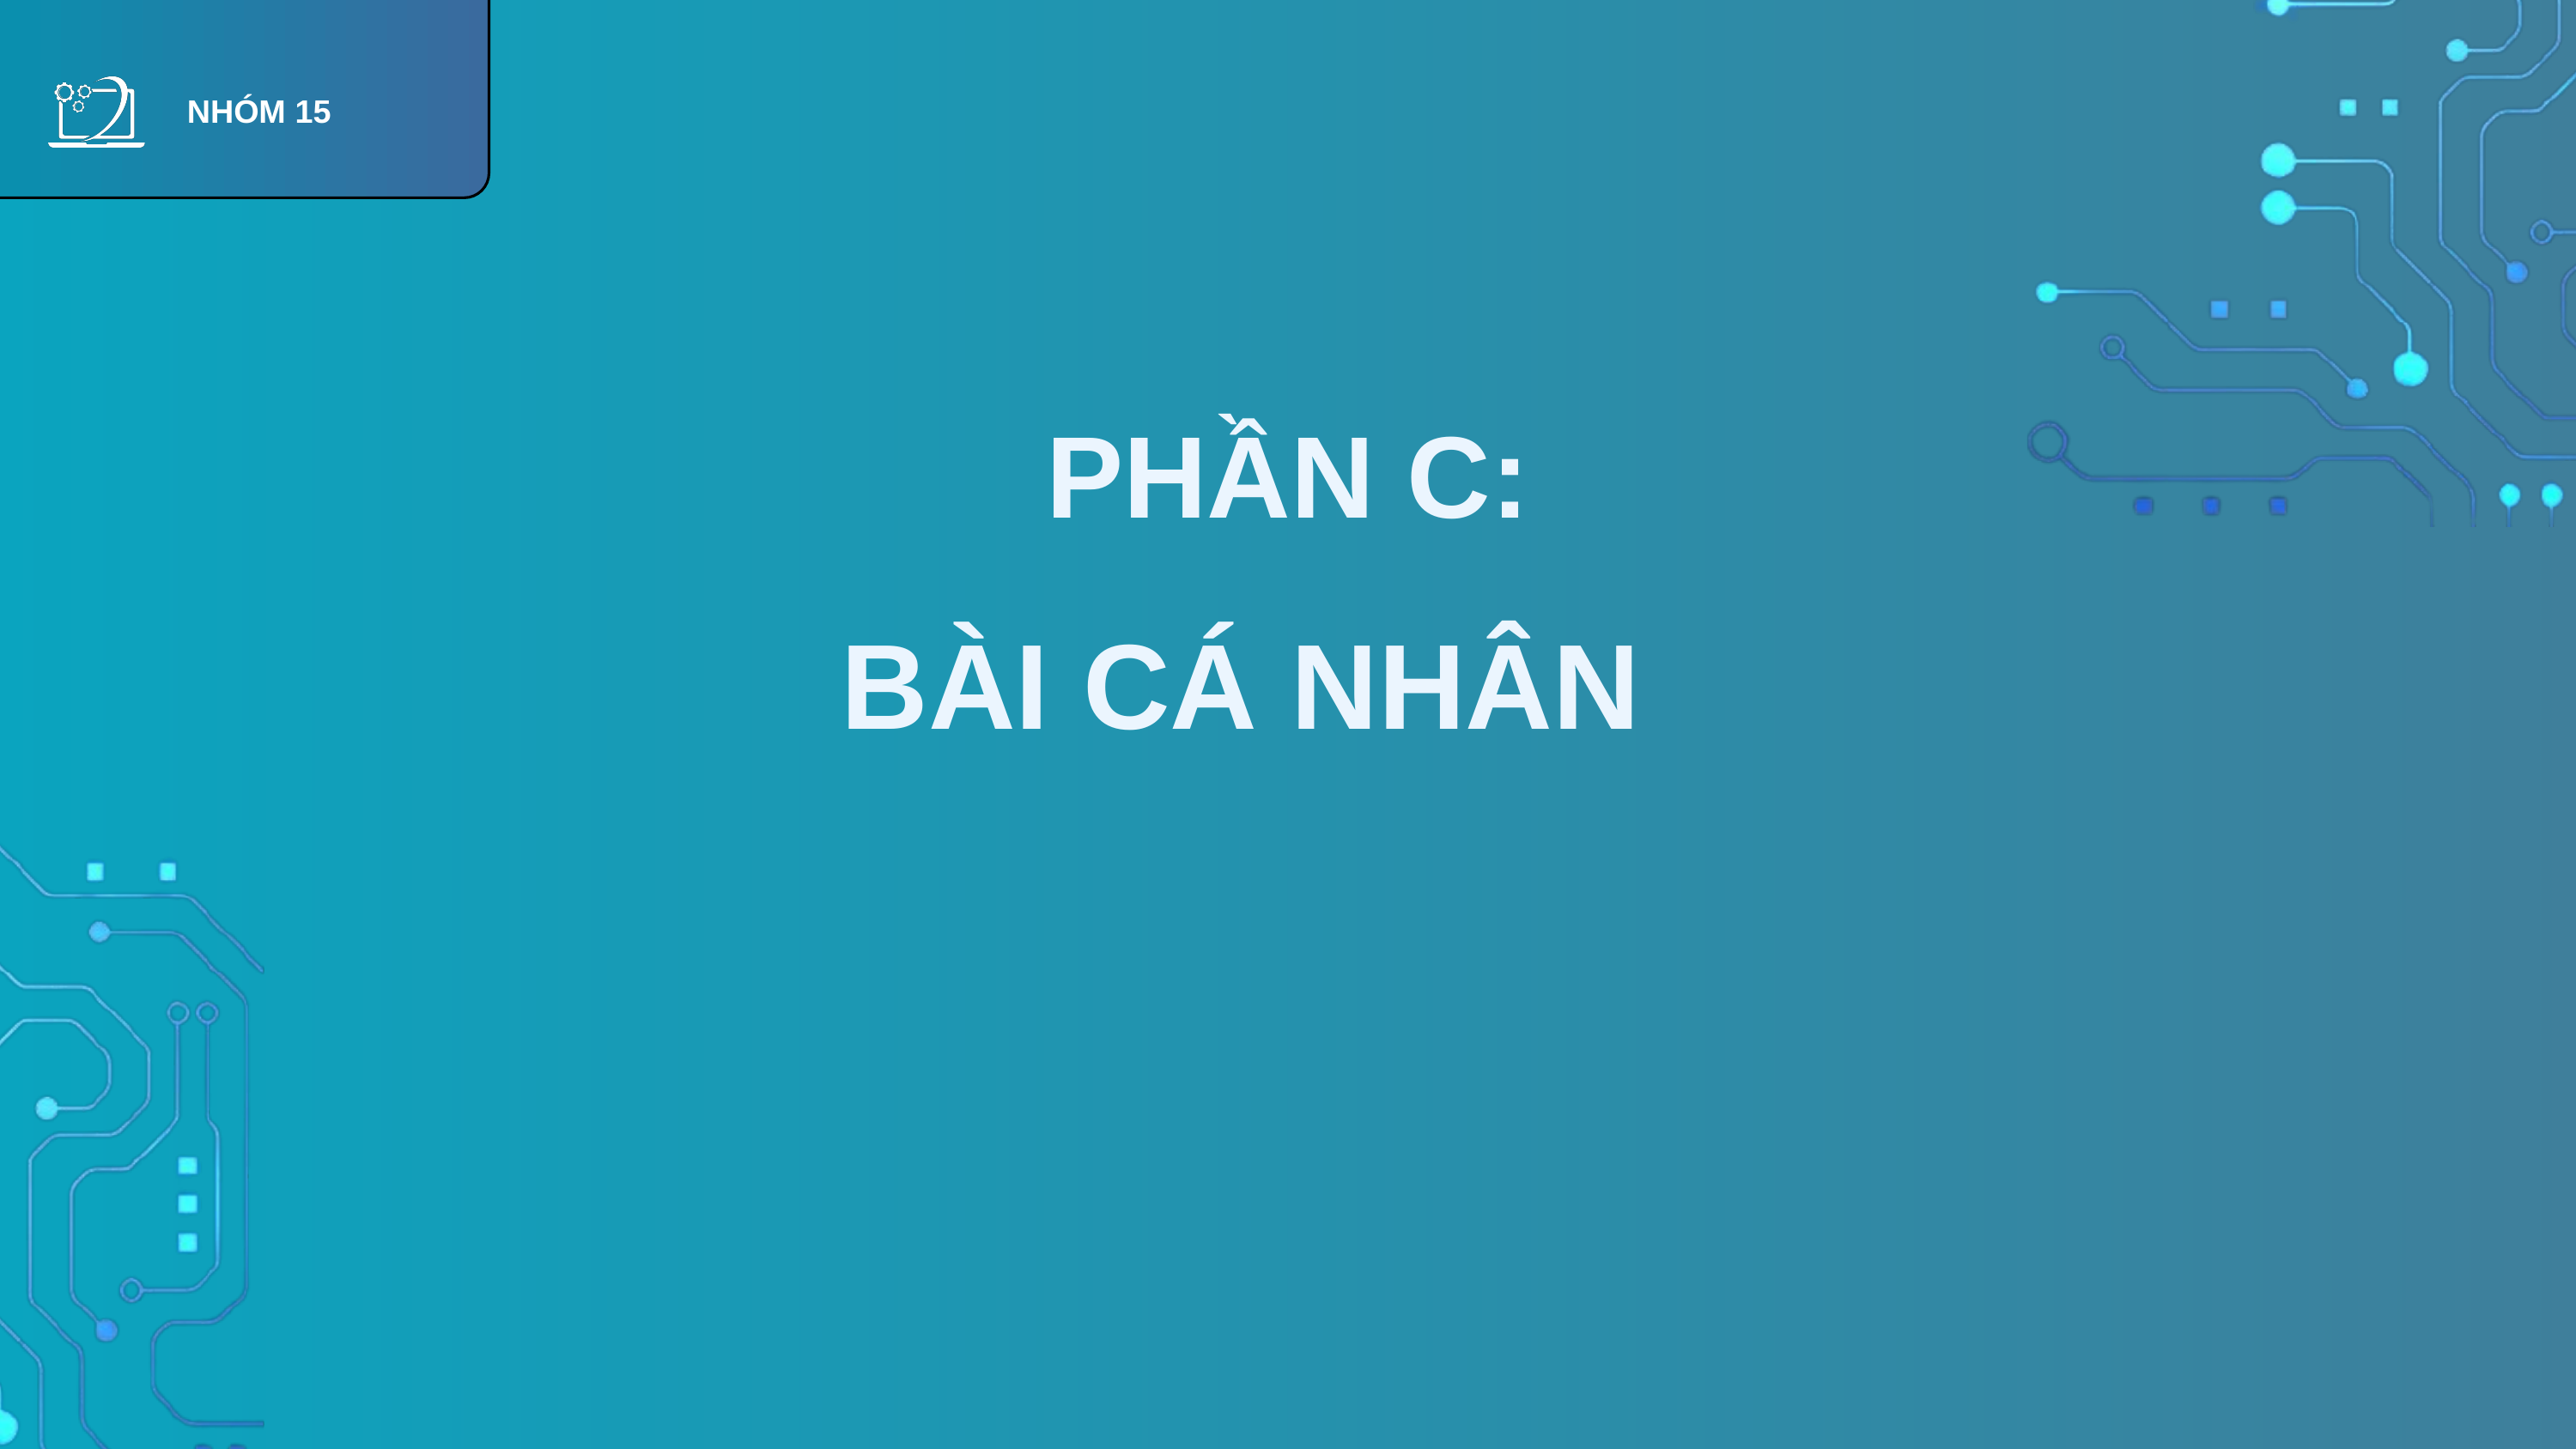

NHÓM 15
PHẦN C:
BÀI CÁ NHÂN